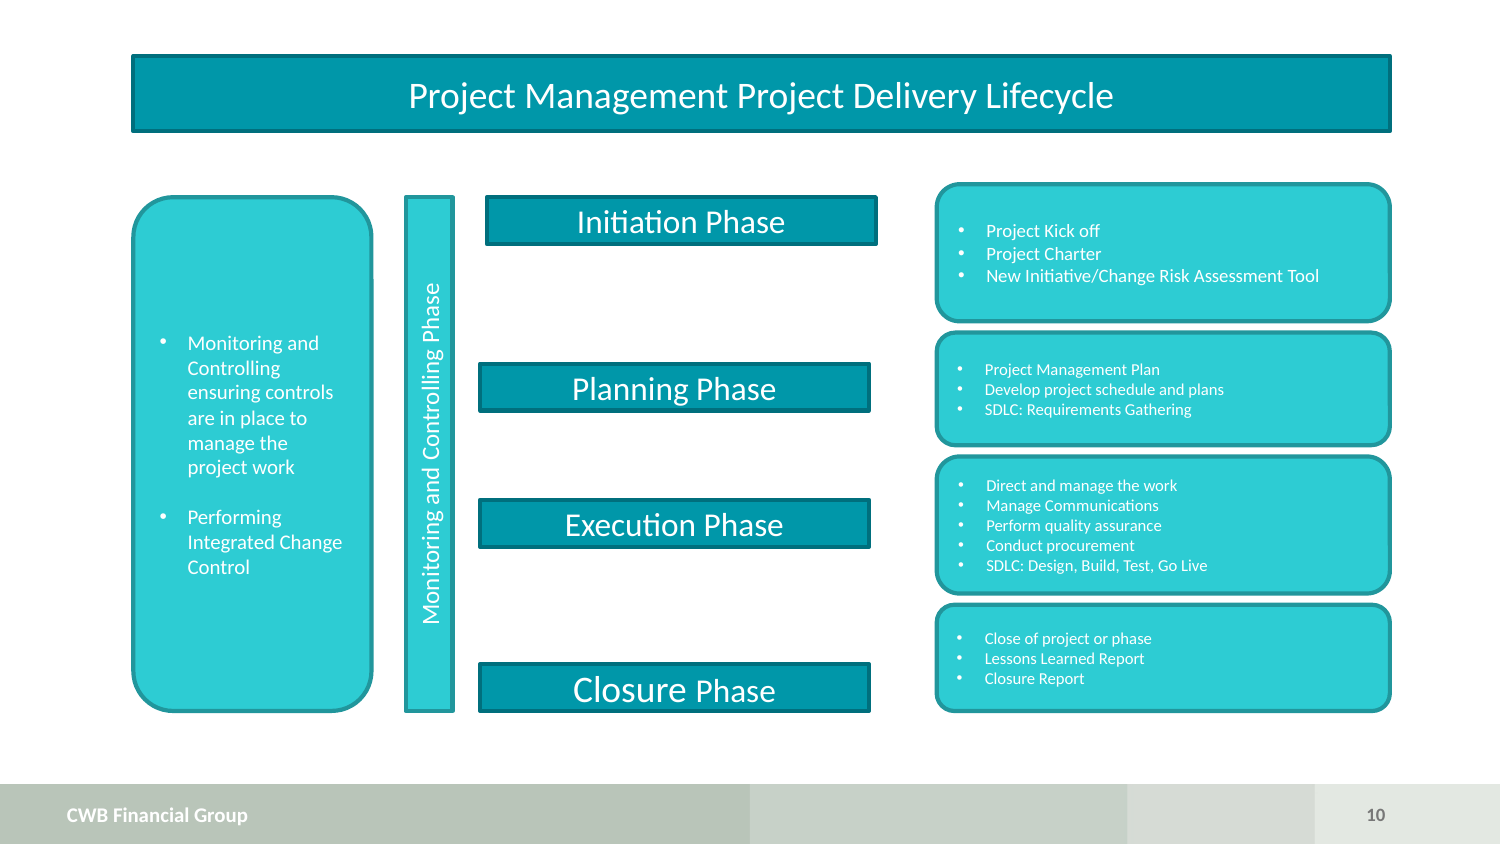

Project Management Project Delivery Lifecycle
Project Kick off
Project Charter
New Initiative/Change Risk Assessment Tool
Monitoring and Controlling ensuring controls are in place to manage the project work

Performing Integrated Change Control
Initiation Phase
Project Management Plan
Develop project schedule and plans
SDLC: Requirements Gathering
Planning Phase
Monitoring and Controlling Phase
Direct and manage the work
Manage Communications
Perform quality assurance
Conduct procurement
SDLC: Design, Build, Test, Go Live
Execution Phase
Close of project or phase
Lessons Learned Report
Closure Report
Closure Phase